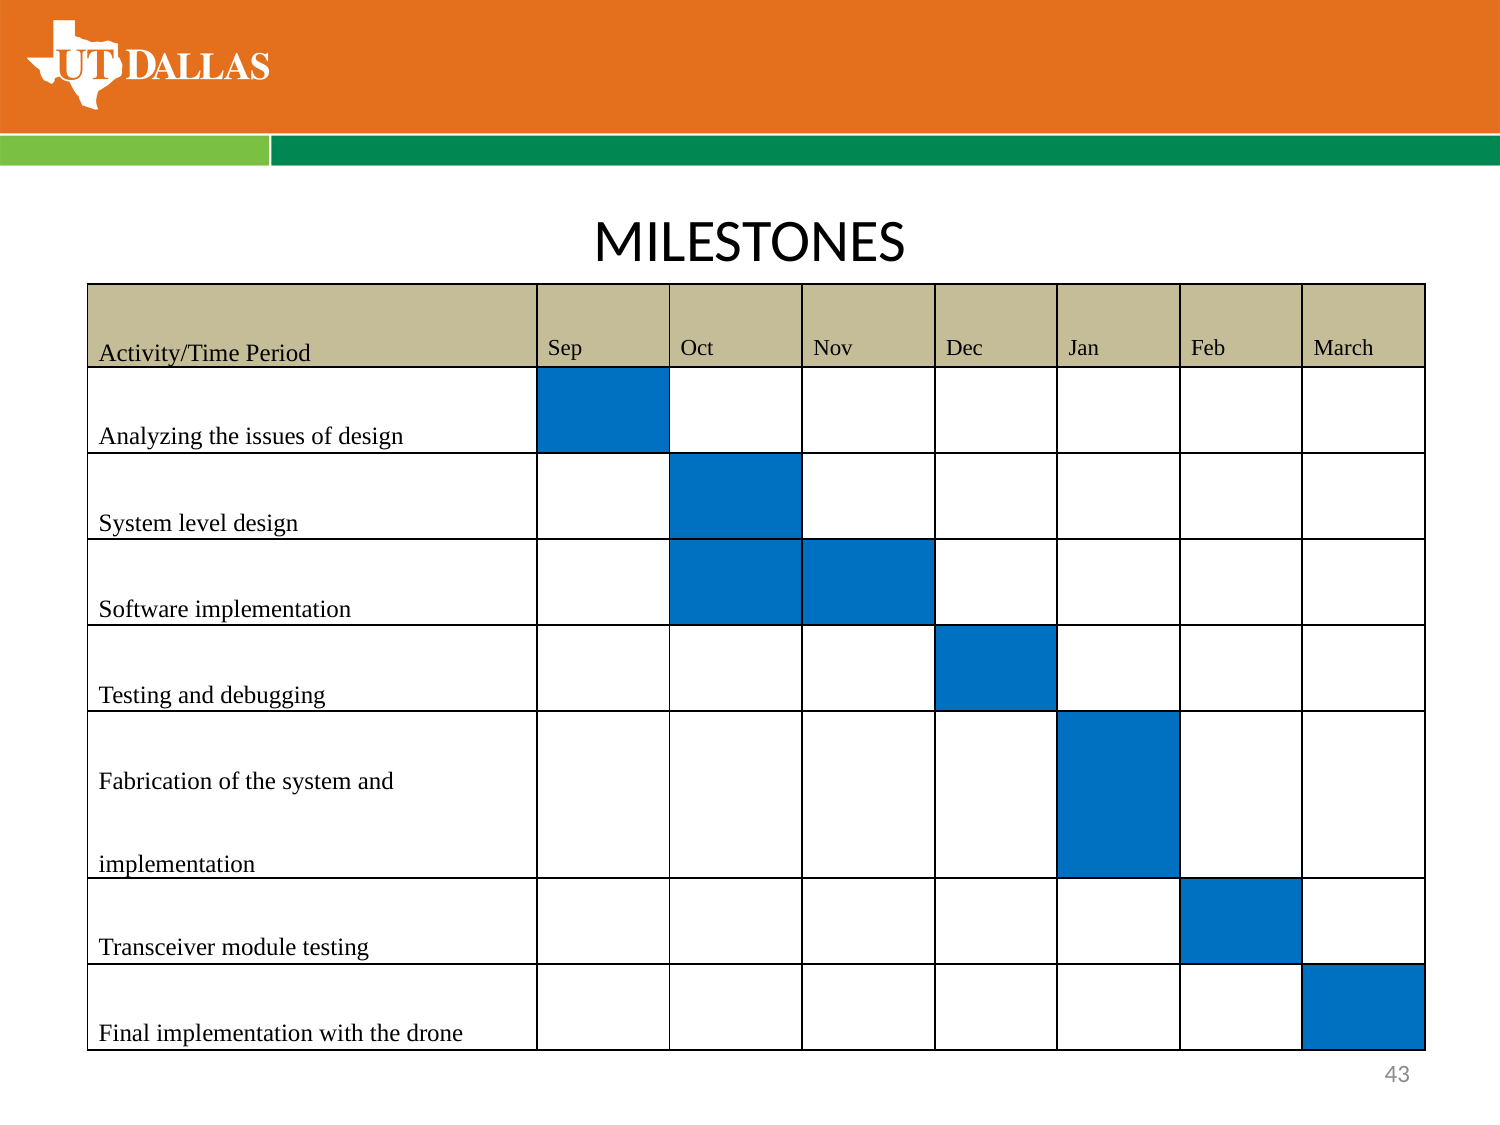

# MILESTONES
| Activity/Time Period | Sep | Oct | Nov | Dec | Jan | Feb | March |
| --- | --- | --- | --- | --- | --- | --- | --- |
| Analyzing the issues of design |  |  |  |  |  |  |  |
| System level design |  |  |  |  |  |  |  |
| Software implementation |  |  |  |  |  |  |  |
| Testing and debugging |  |  |  |  |  |  |  |
| Fabrication of the system and implementation |  |  |  |  |  |  |  |
| Transceiver module testing |  |  |  |  |  |  |  |
| Final implementation with the drone |  |  |  |  |  |  |  |
43